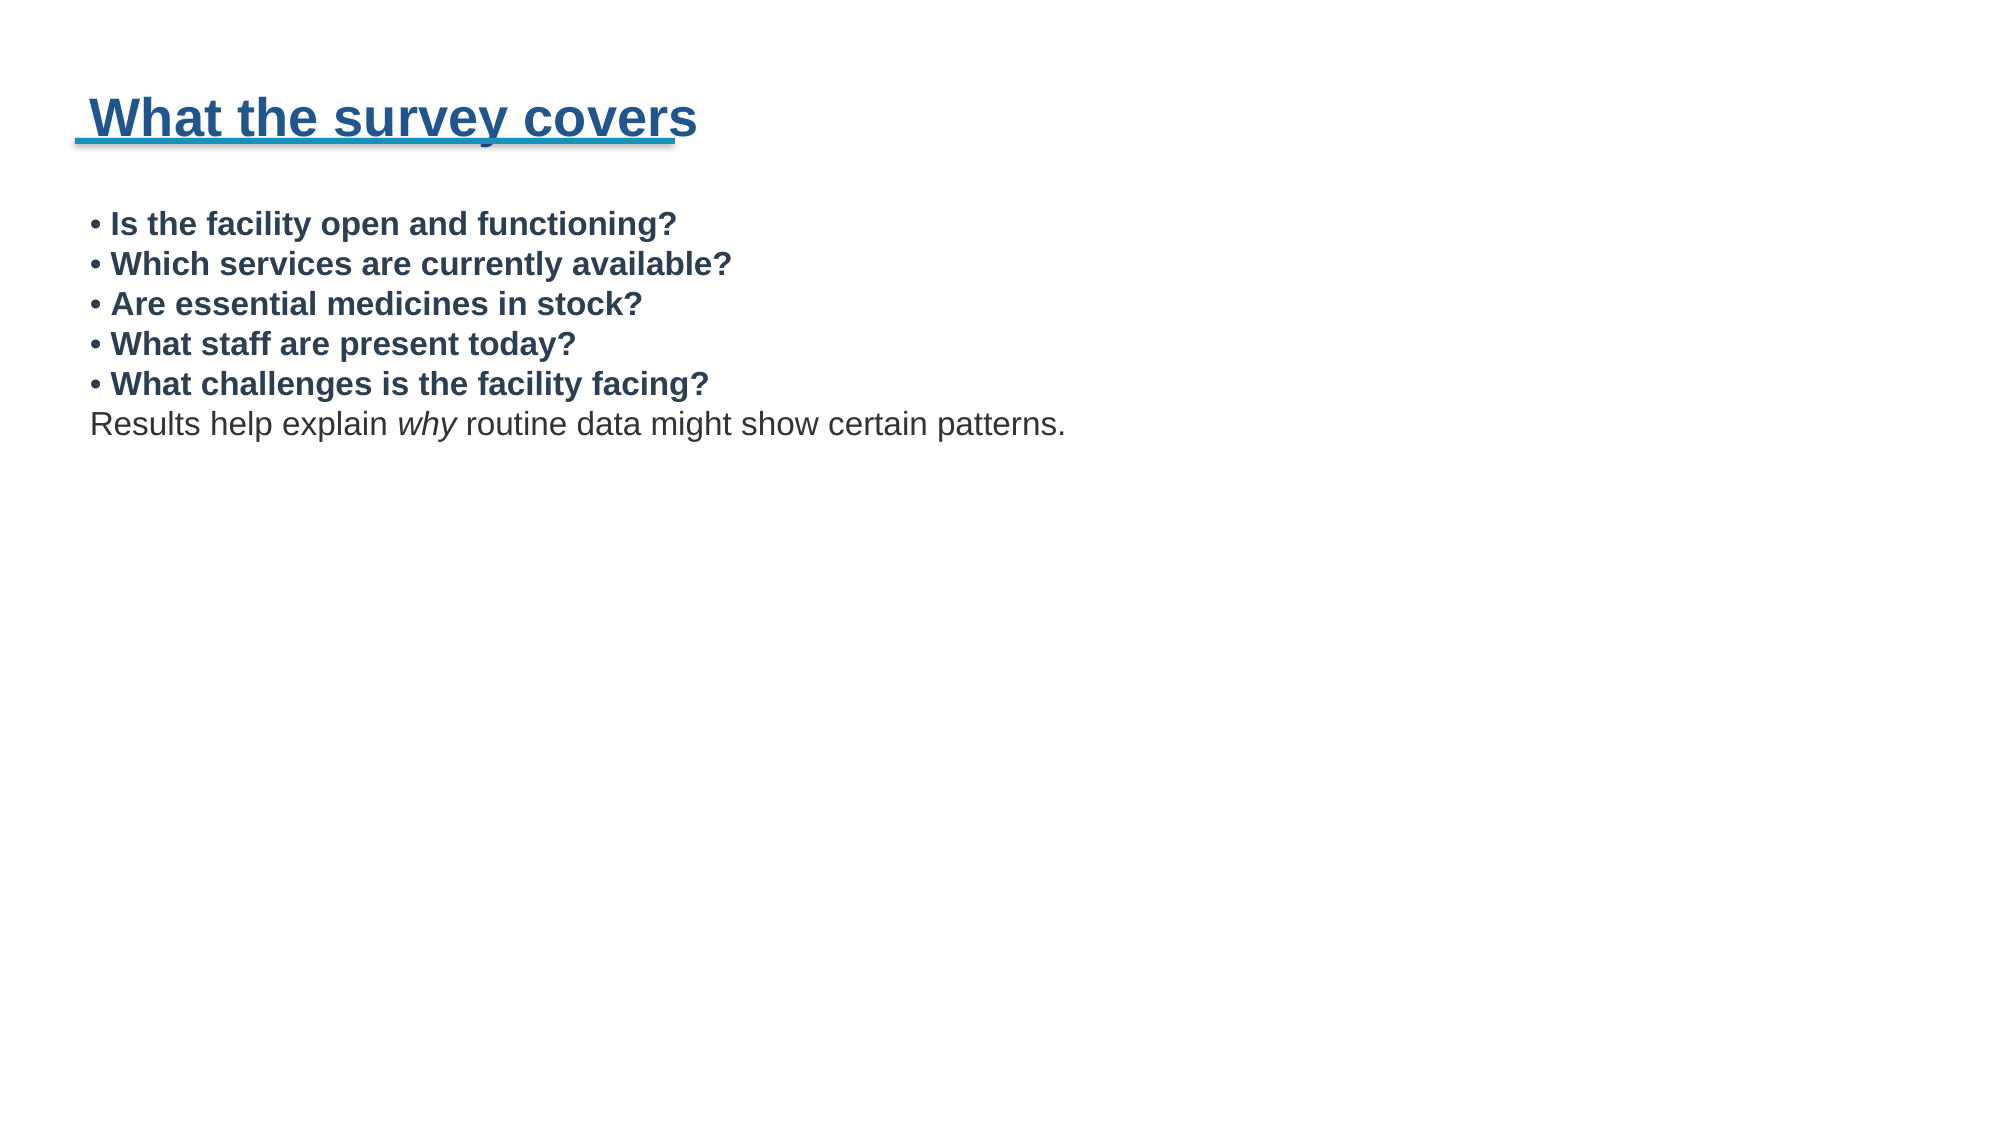

What the survey covers

• Is the facility open and functioning?
• Which services are currently available?
• Are essential medicines in stock?
• What staff are present today?
• What challenges is the facility facing?
Results help explain why routine data might show certain patterns.